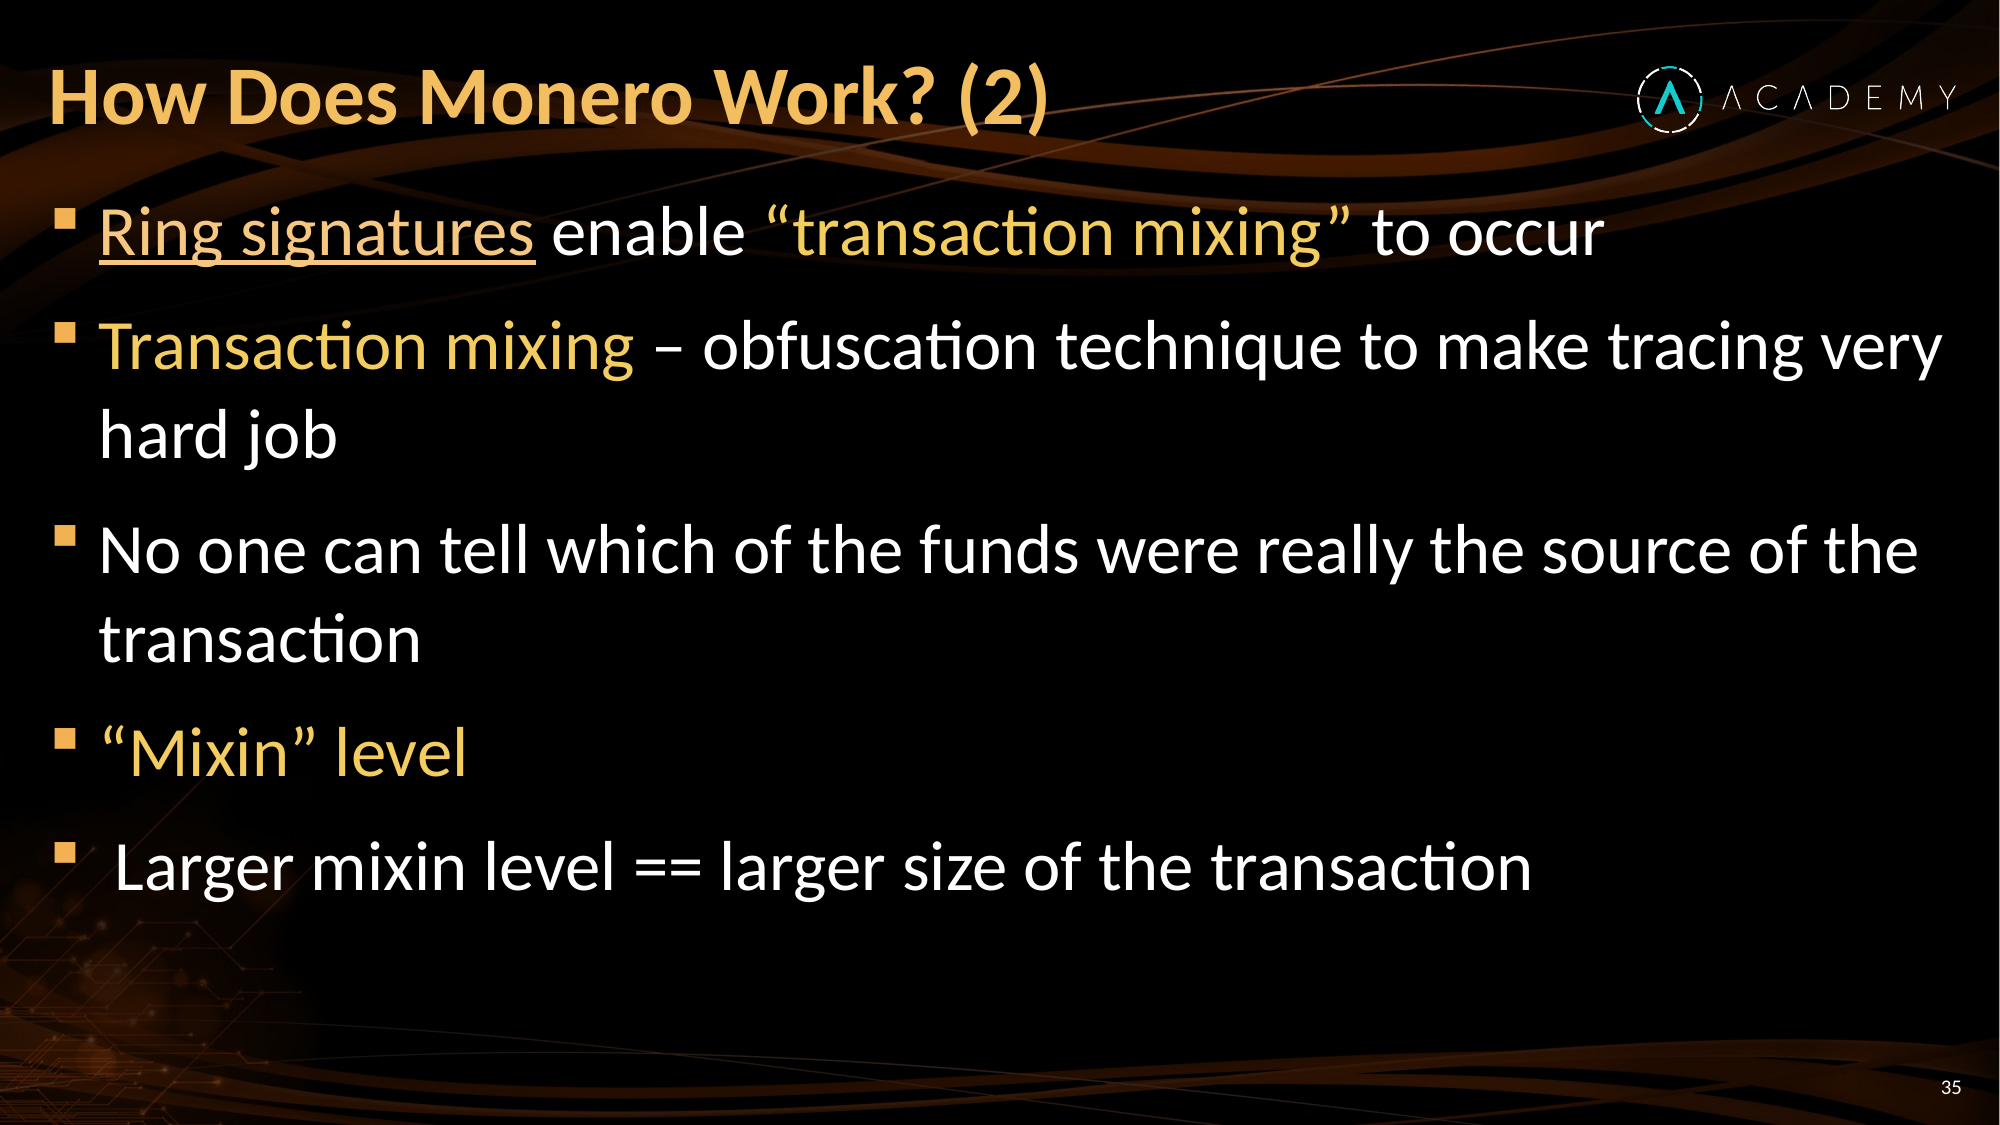

# How Does Monero Work? (2)
Ring signatures enable “transaction mixing” to occur
Transaction mixing – obfuscation technique to make tracing very hard job
No one can tell which of the funds were really the source of the transaction
“Mixin” level
 Larger mixin level == larger size of the transaction
35